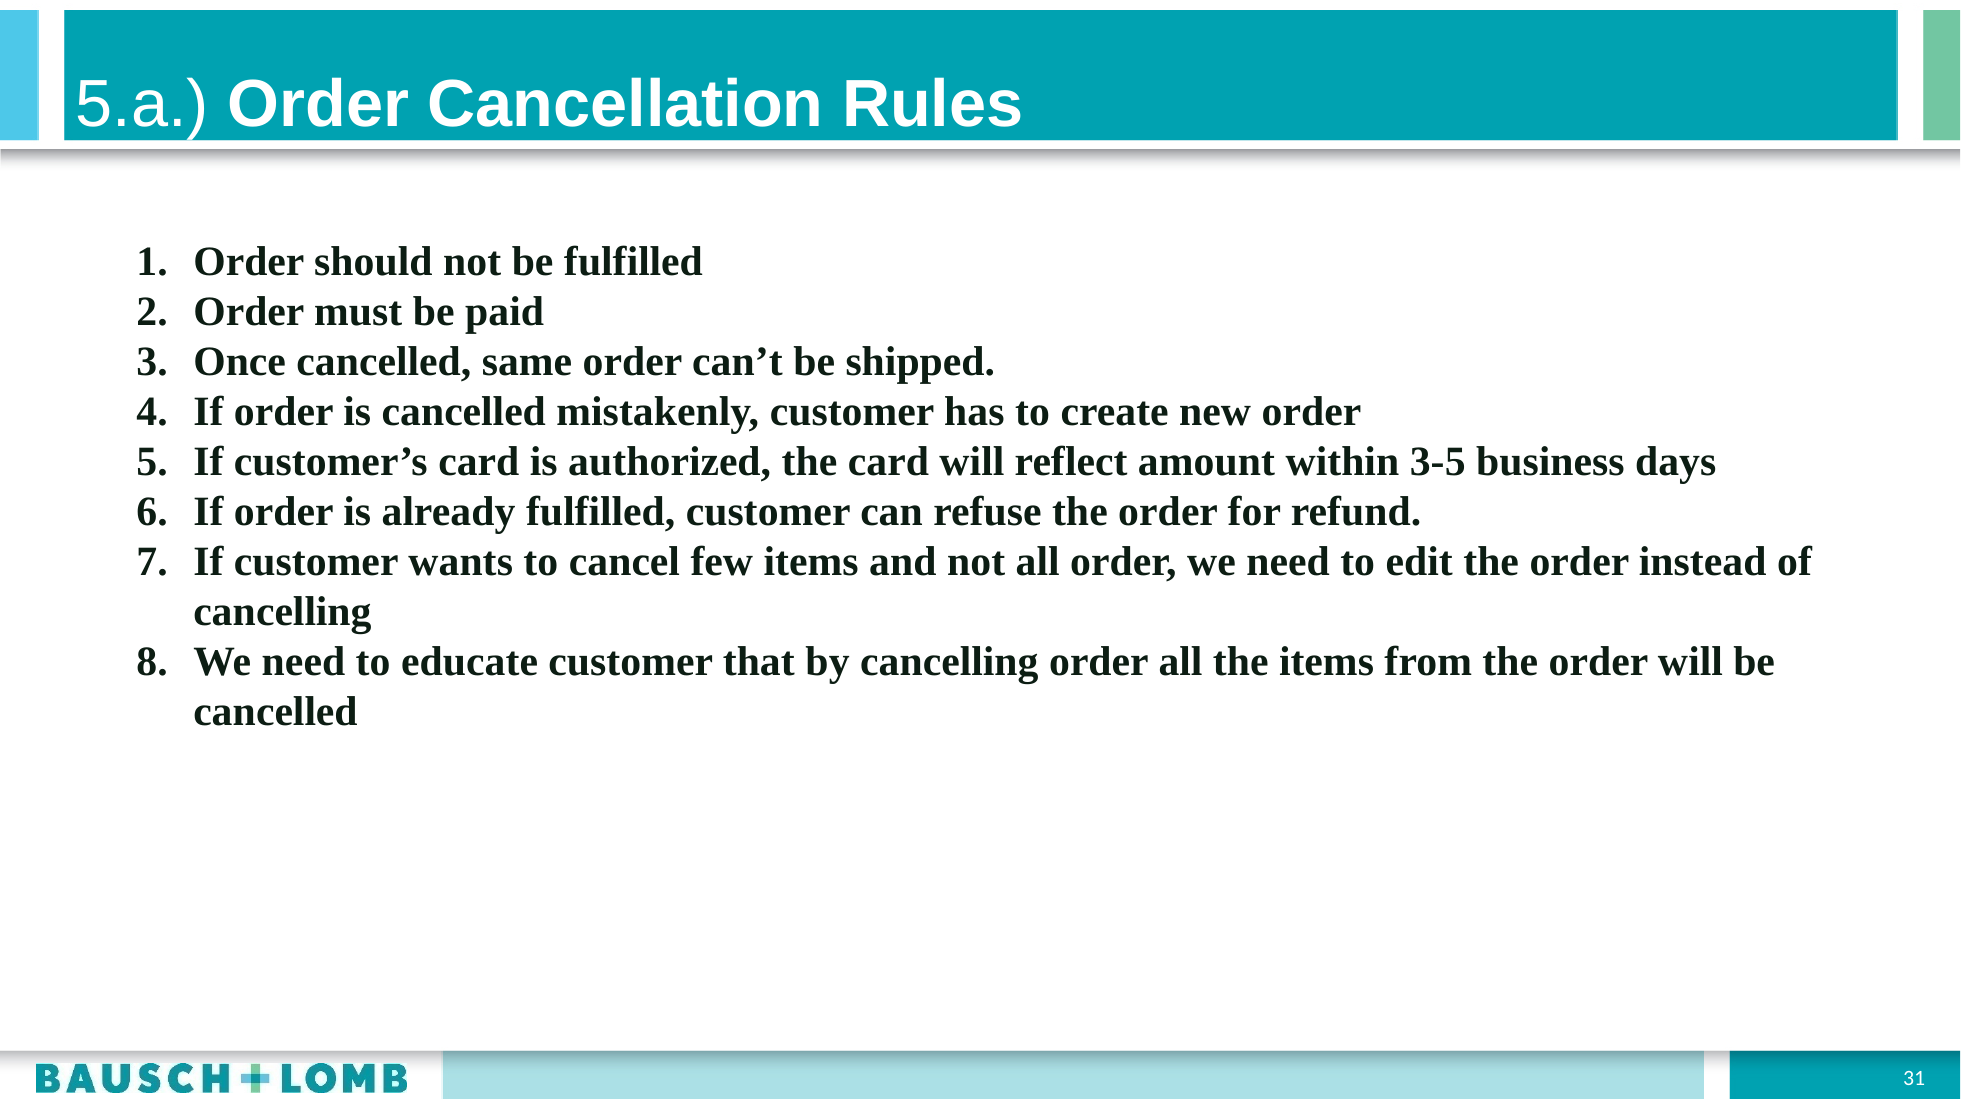

# 5.a.) Order Cancellation Rules
Order should not be fulfilled
Order must be paid
Once cancelled, same order can’t be shipped.
If order is cancelled mistakenly, customer has to create new order
If customer’s card is authorized, the card will reflect amount within 3-5 business days
If order is already fulfilled, customer can refuse the order for refund.
If customer wants to cancel few items and not all order, we need to edit the order instead of cancelling
We need to educate customer that by cancelling order all the items from the order will be cancelled